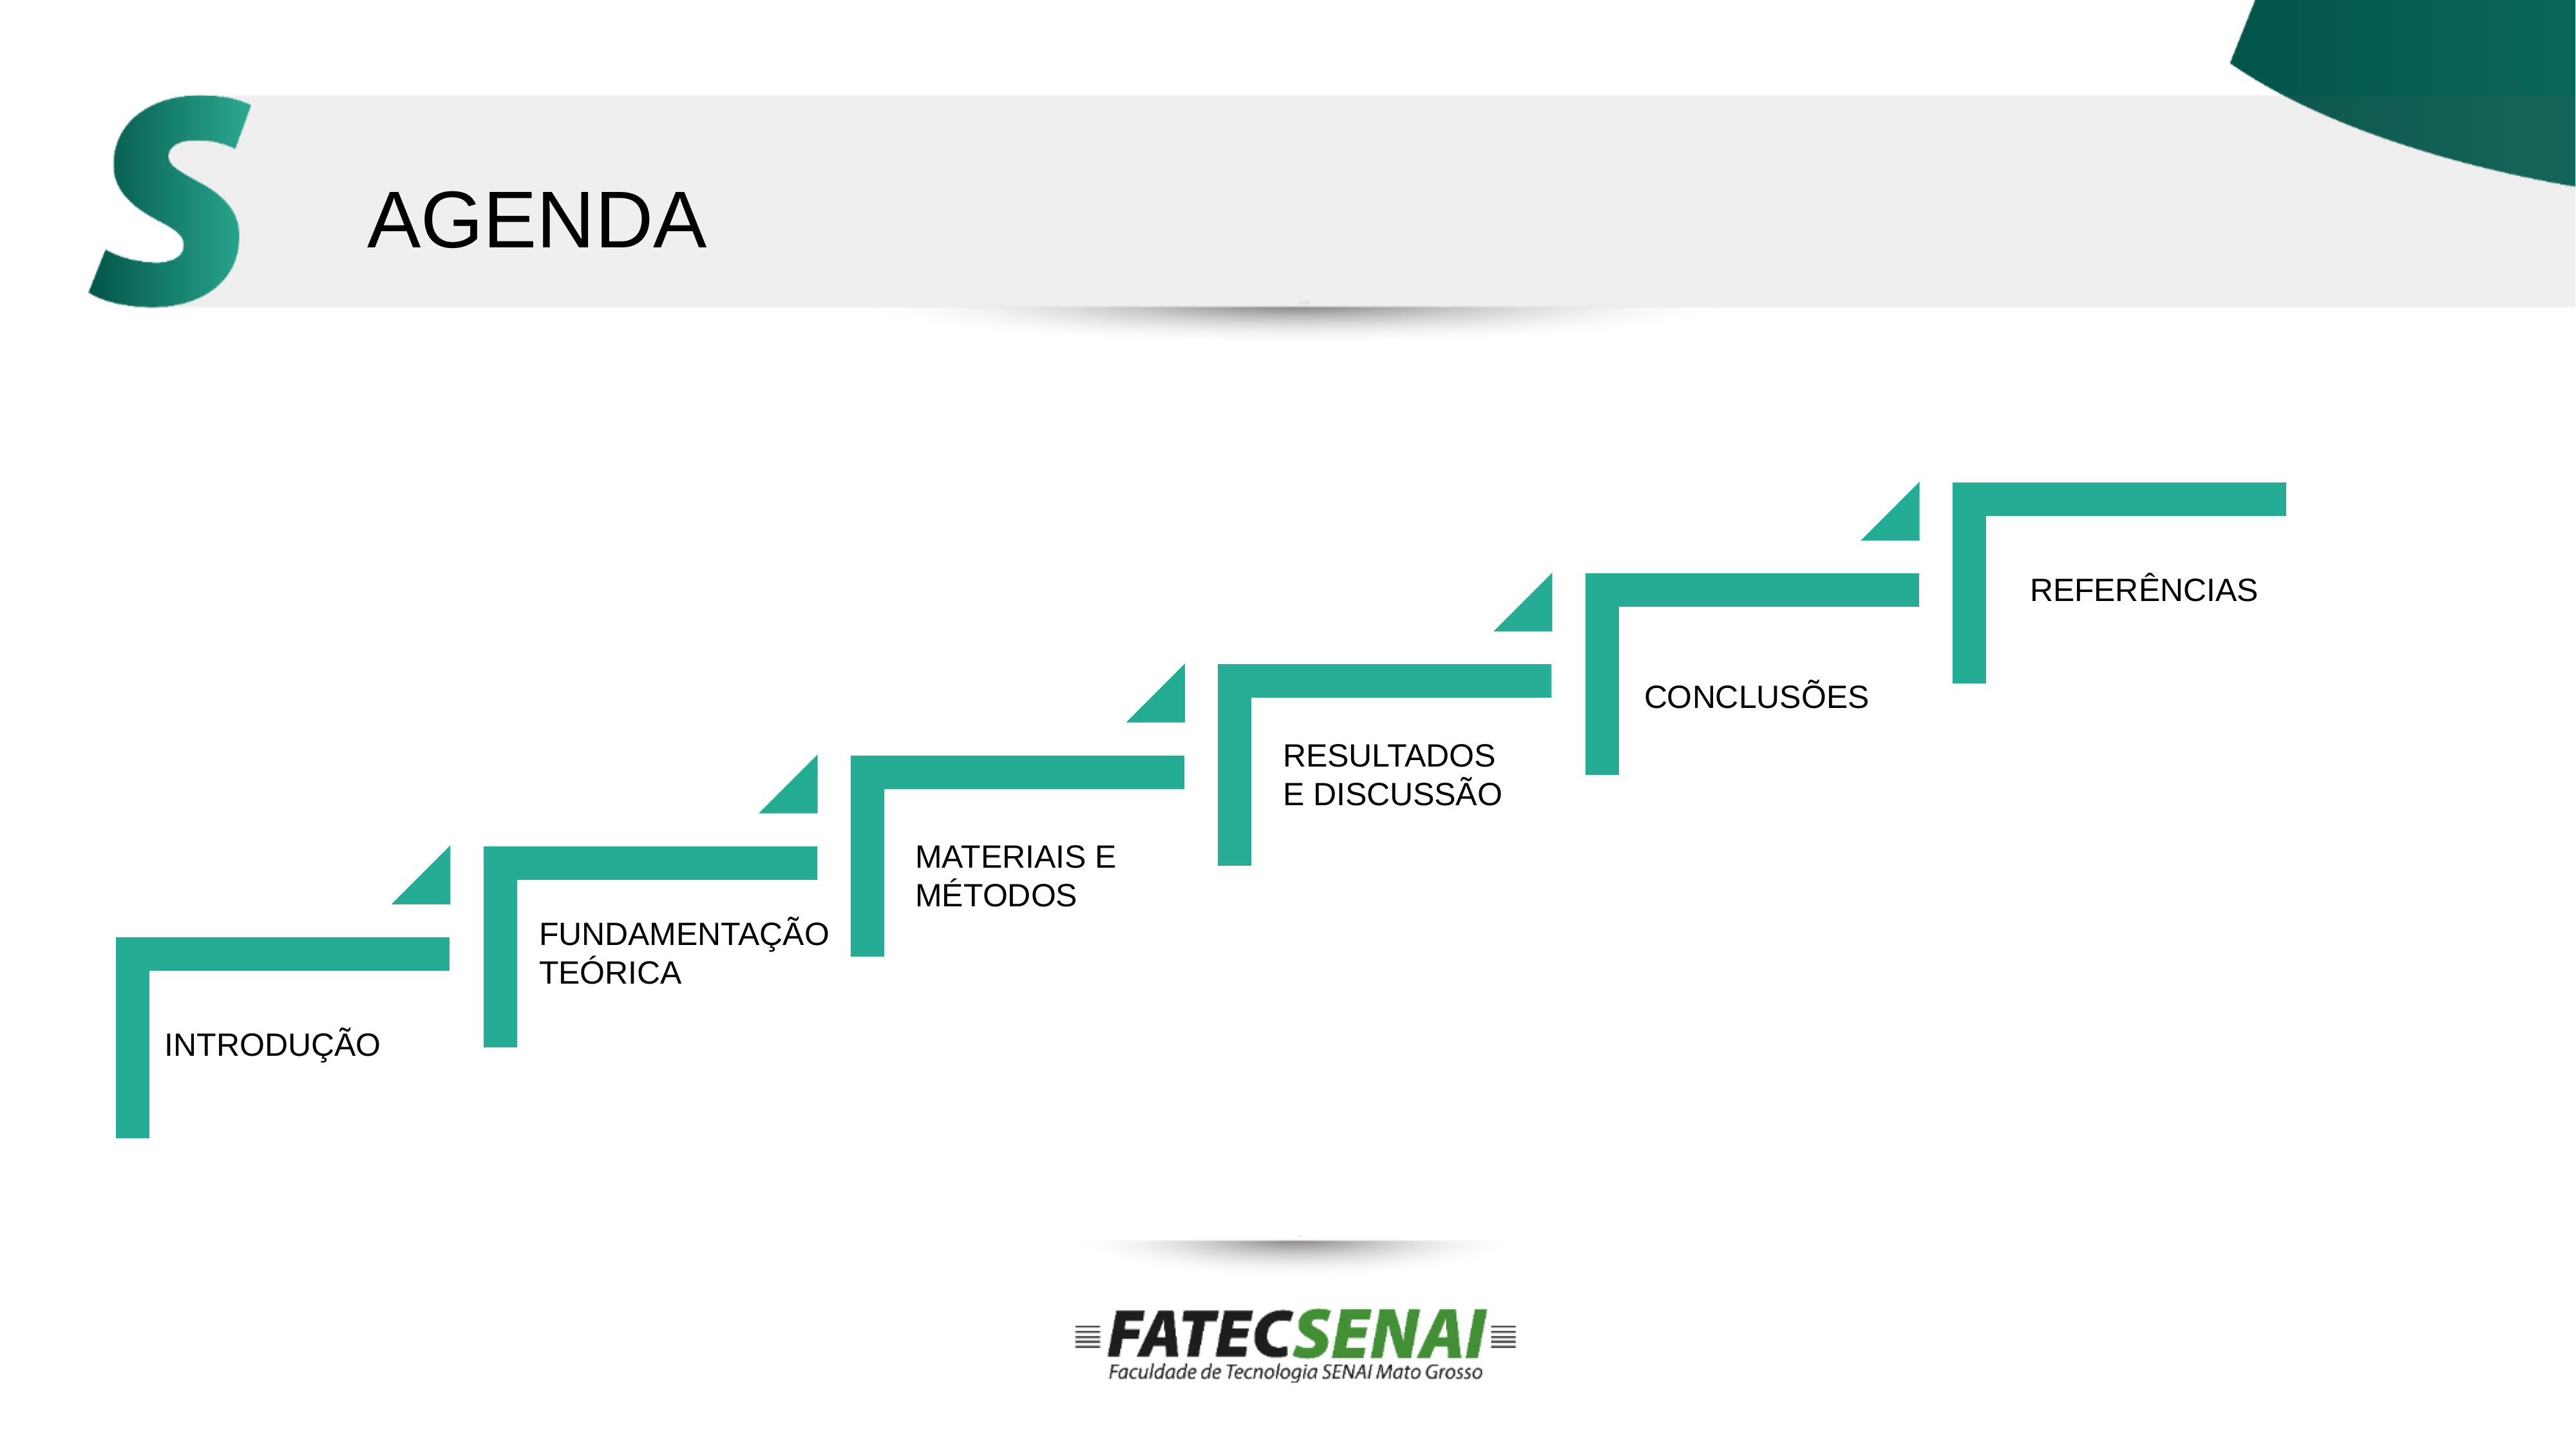

AGENDA

REFERÊNCIAS
CONCLUSÕES
RESULTADOS E DISCUSSÃO

MATERIAIS E MÉTODOS
FUNDAMENTAÇÃO TEÓRICA
INTRODUÇÃO